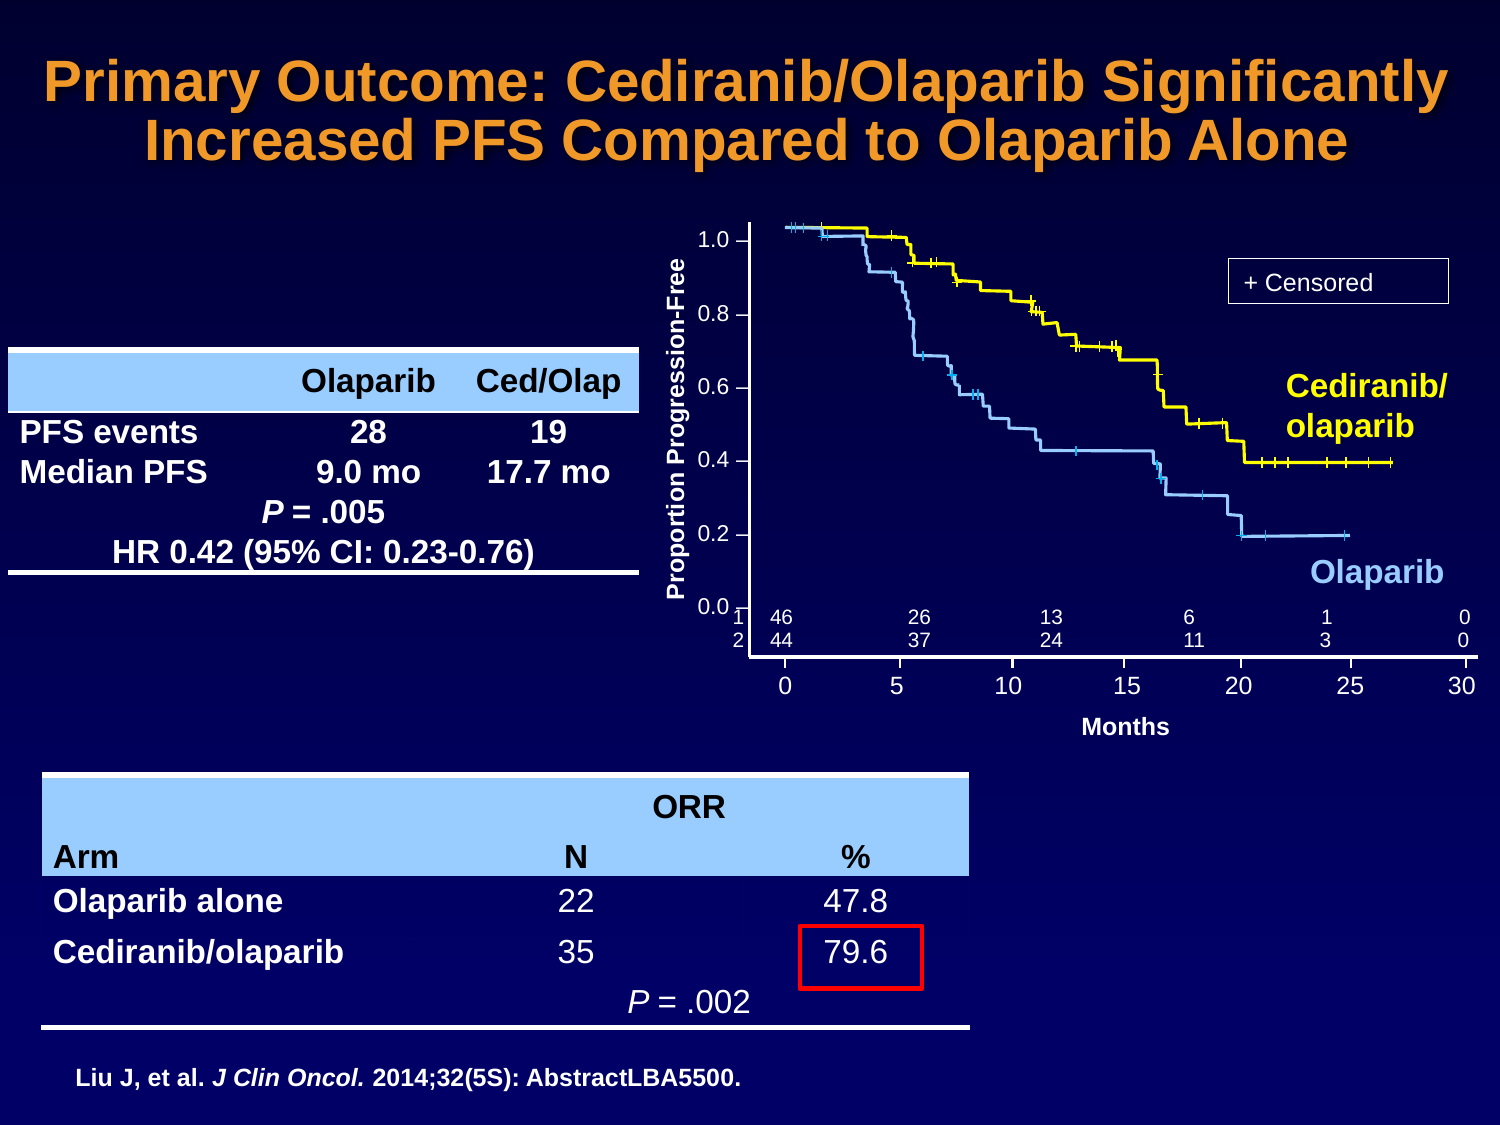

# Primary Outcome: Cediranib/Olaparib Significantly Increased PFS Compared to Olaparib Alone
1.0 –
0.8 –
0.6 –
0.4 –
0.2 –
0.0 –

+ Censored
|  | Olaparib | Ced/Olap |
| --- | --- | --- |
| PFS events | 28 | 19 |
| Median PFS | 9.0 mo | 17.7 mo |
| P = .005 |  |  |
| HR 0.42 (95% CI: 0.23-0.76) |  |  |
Cediranib/
olaparib

Proportion Progression-Free
Olaparib
46                    26                   13                     6                      1                      0
44                    37                   24                     11                    3                      0
0              5             10             15            20            25            30
Months
| Arm | ORR |  |
| --- | --- | --- |
|  | N | % |
| Olaparib alone | 22 | 47.8 |
| Cediranib/olaparib | 35 | 79.6 |
|  | P = .002 |  |

Liu J, et al. J Clin Oncol. 2014;32(5S): AbstractLBA5500.